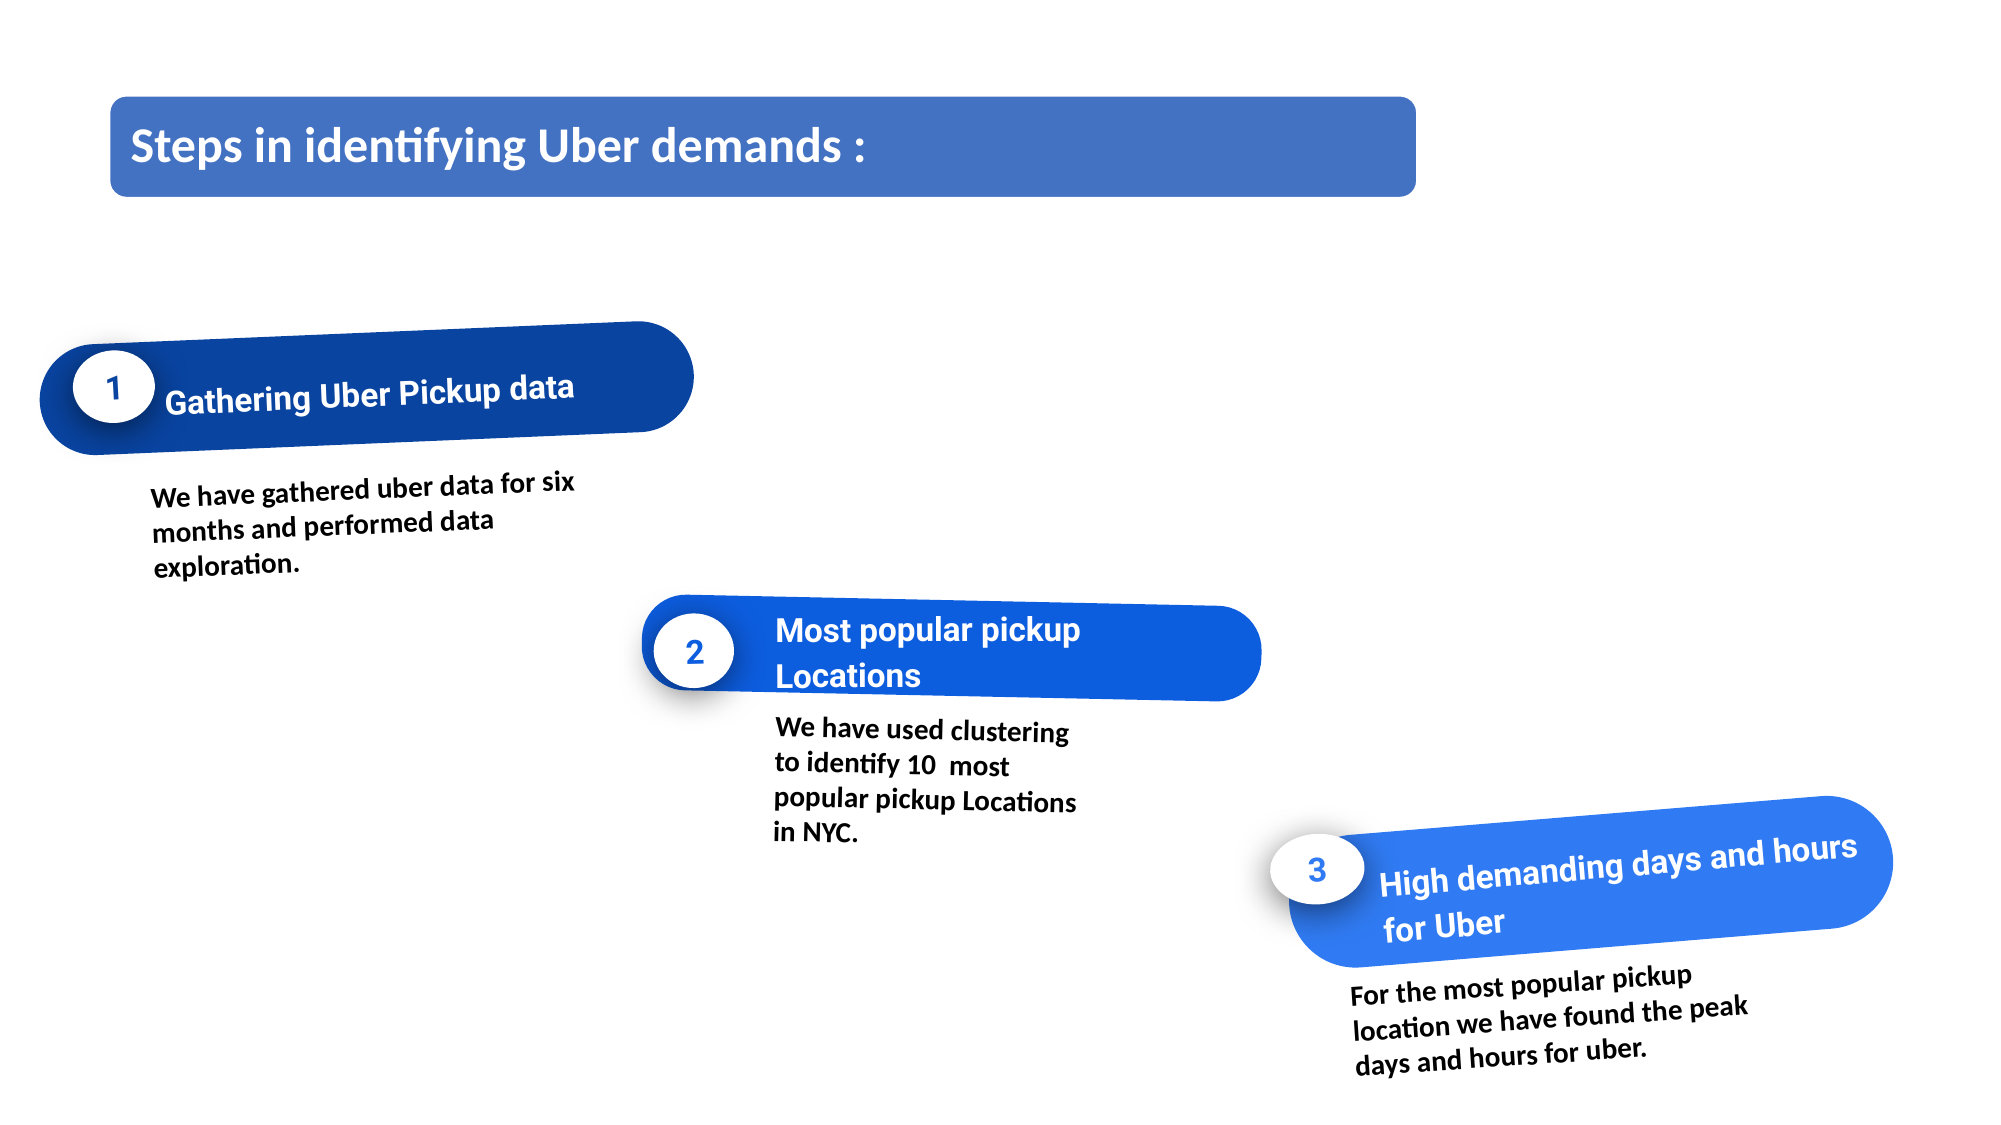

Steps in identifying Uber demands :

Gathering Uber Pickup data
We have gathered uber data for six months and performed data exploration.
1

Most popular pickup Locations
We have used clustering to identify 10  most popular pickup Locations in NYC.
2

High demanding days and hours for Uber
For the most popular pickup location we have found the peak days and hours for uber.
3